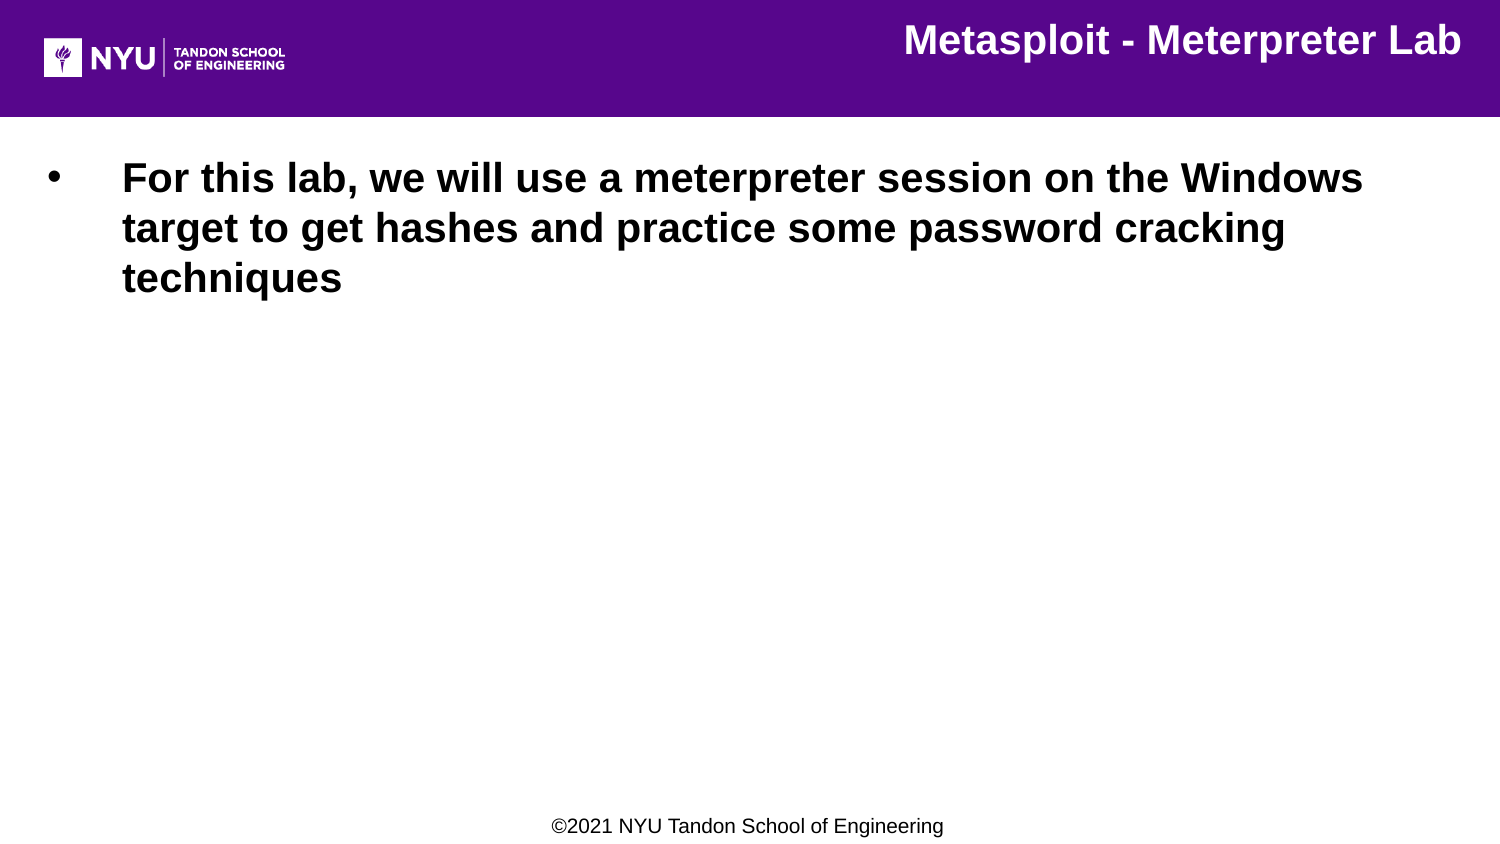

Metasploit - Meterpreter Lab
For this lab, we will use a meterpreter session on the Windows target to get hashes and practice some password cracking techniques